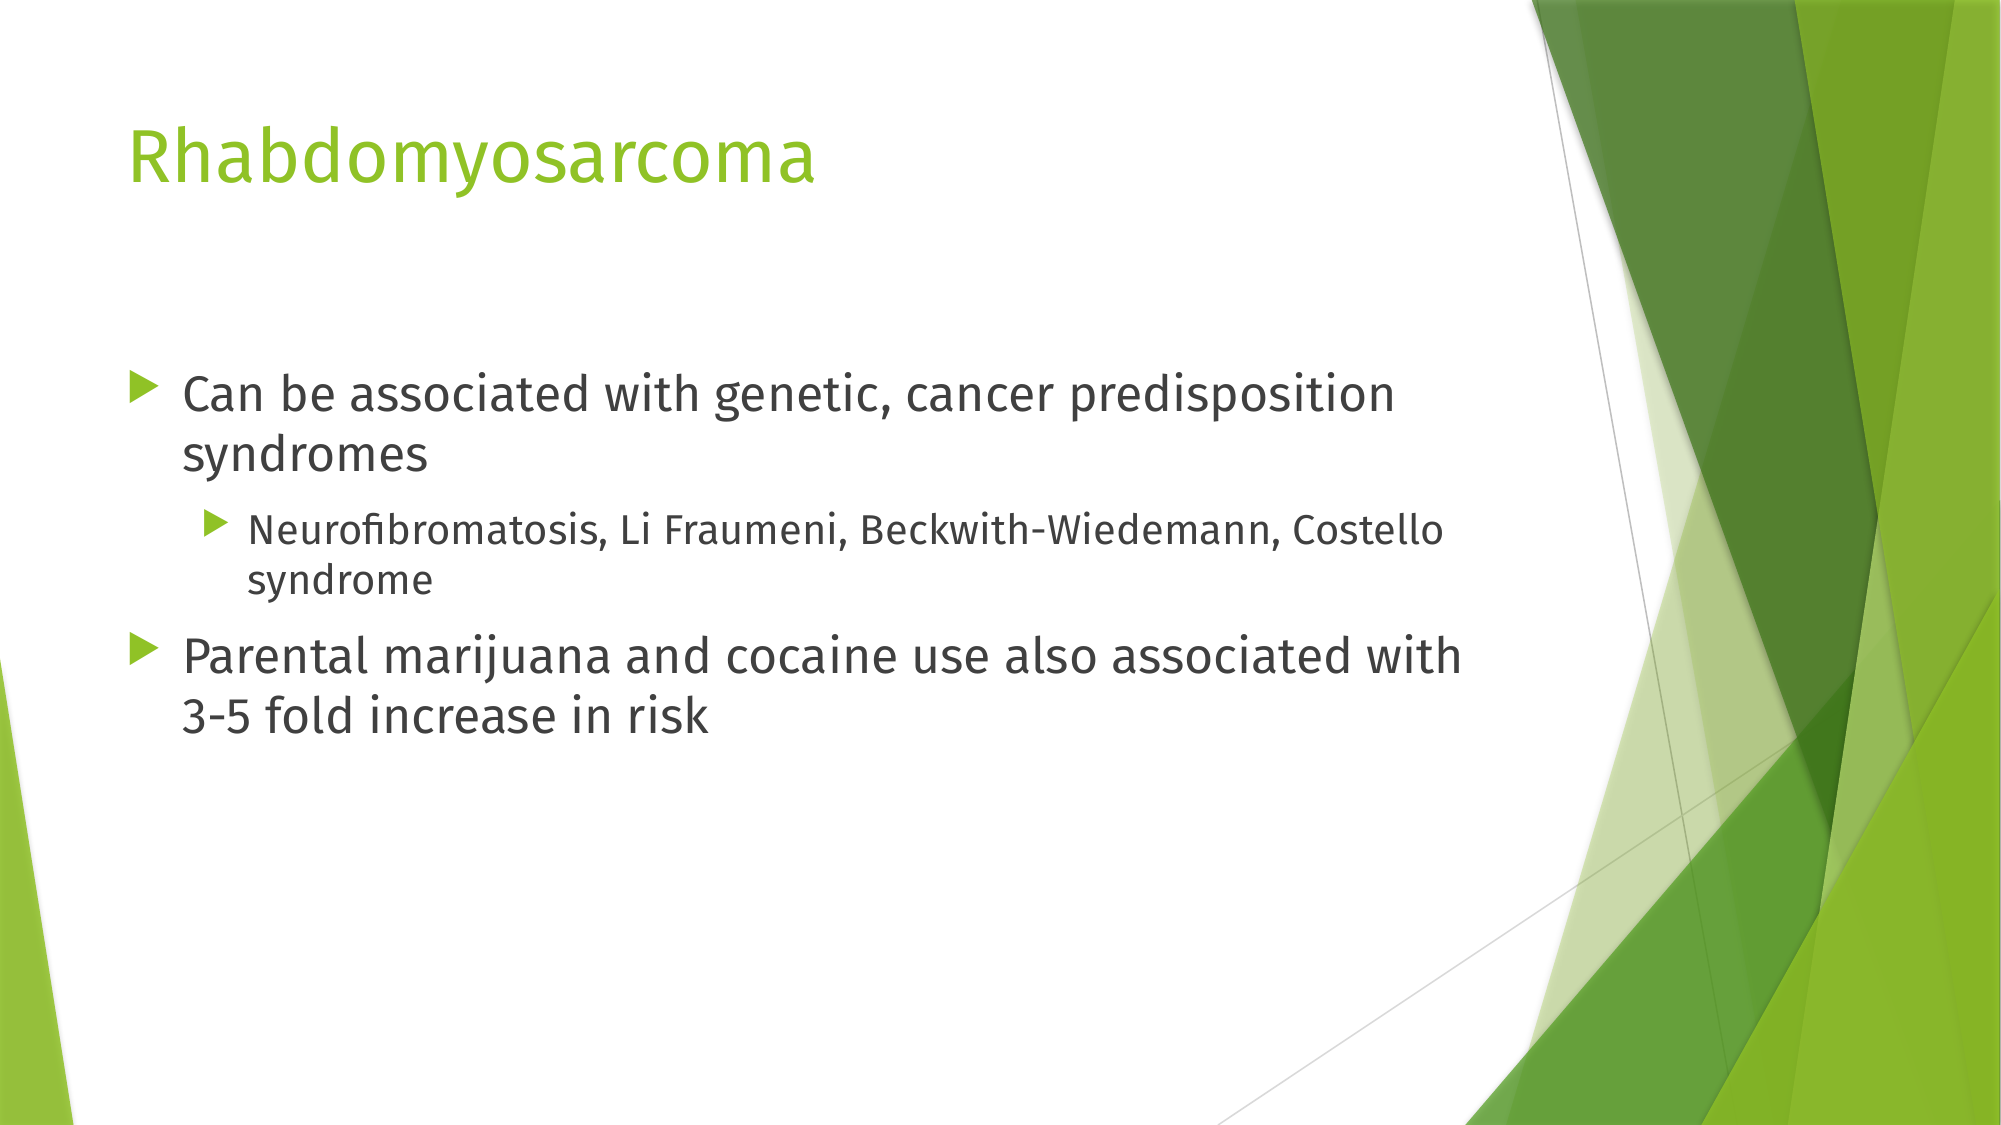

# Rhabdomyosarcoma
Can be associated with genetic, cancer predisposition syndromes
Neurofibromatosis, Li Fraumeni, Beckwith-Wiedemann, Costello syndrome
Parental marijuana and cocaine use also associated with 3-5 fold increase in risk